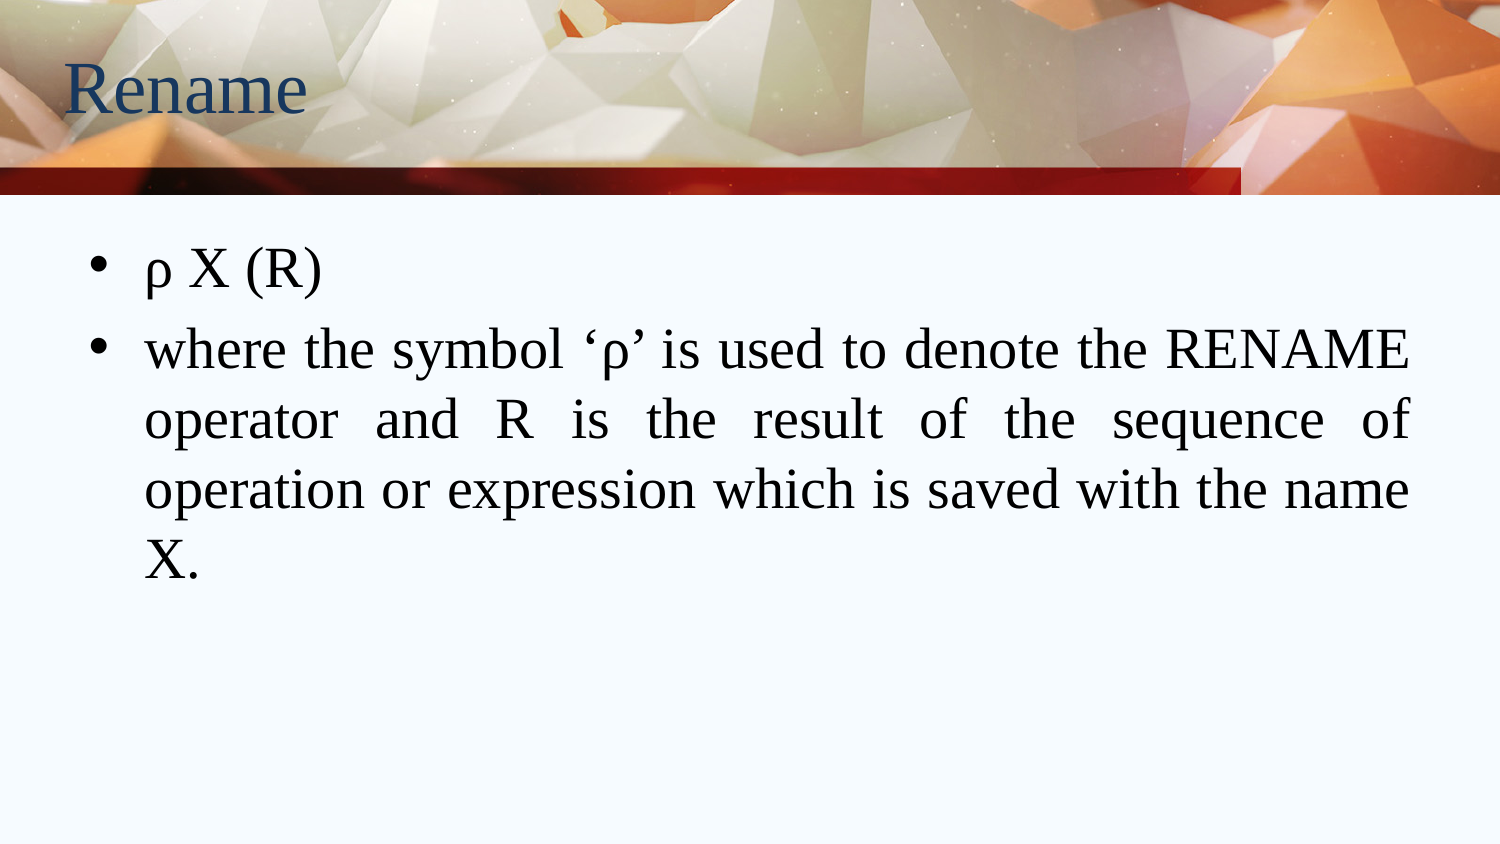

# Rename
ρ X (R)
where the symbol ‘ρ’ is used to denote the RENAME operator and R is the result of the sequence of operation or expression which is saved with the name X.